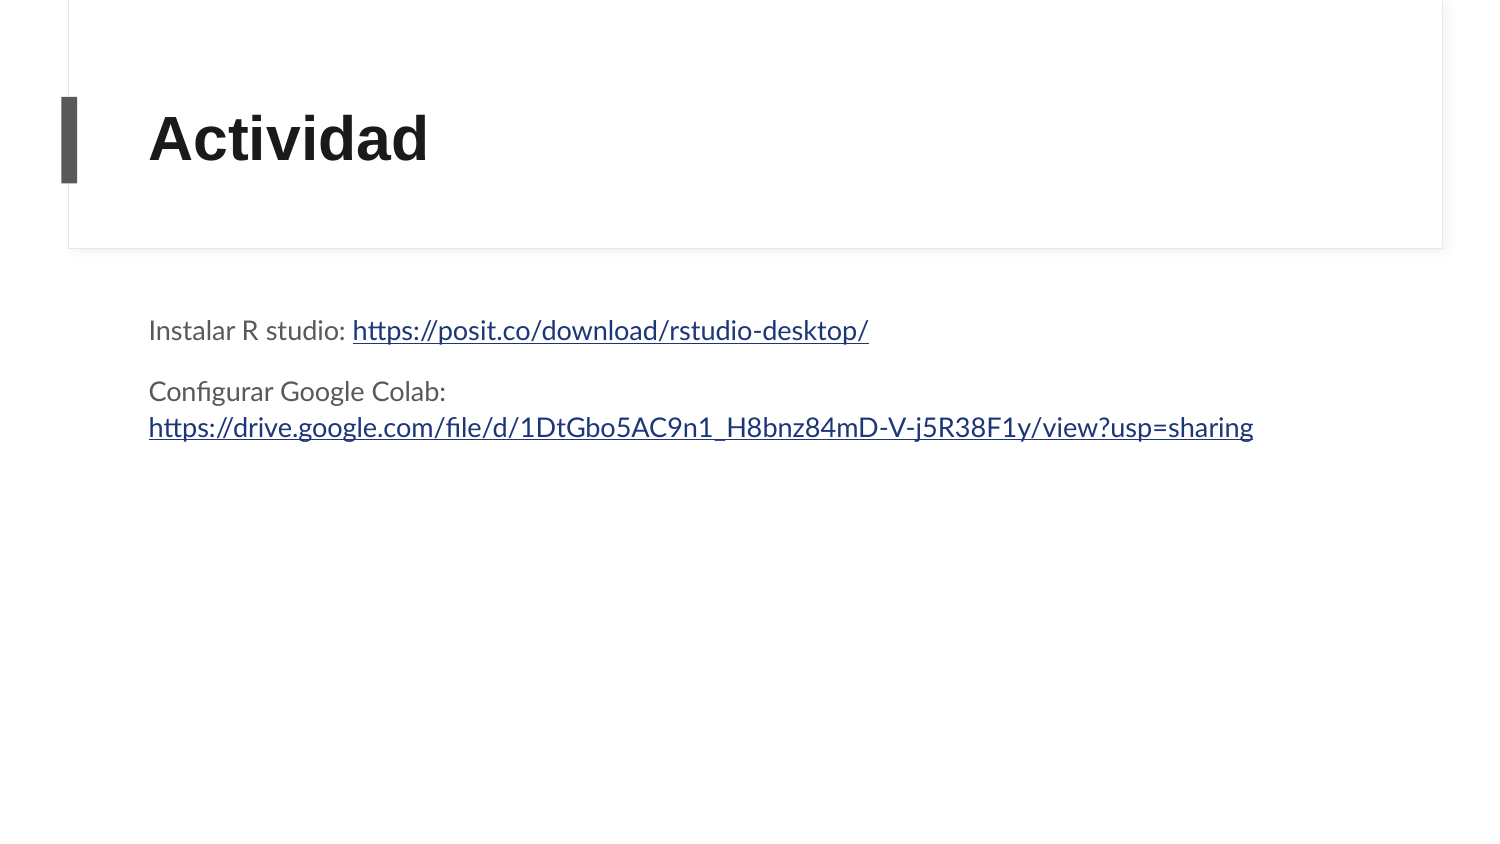

# Actividad
Instalar R studio: https://posit.co/download/rstudio-desktop/
Configurar Google Colab: https://drive.google.com/file/d/1DtGbo5AC9n1_H8bnz84mD-V-j5R38F1y/view?usp=sharing